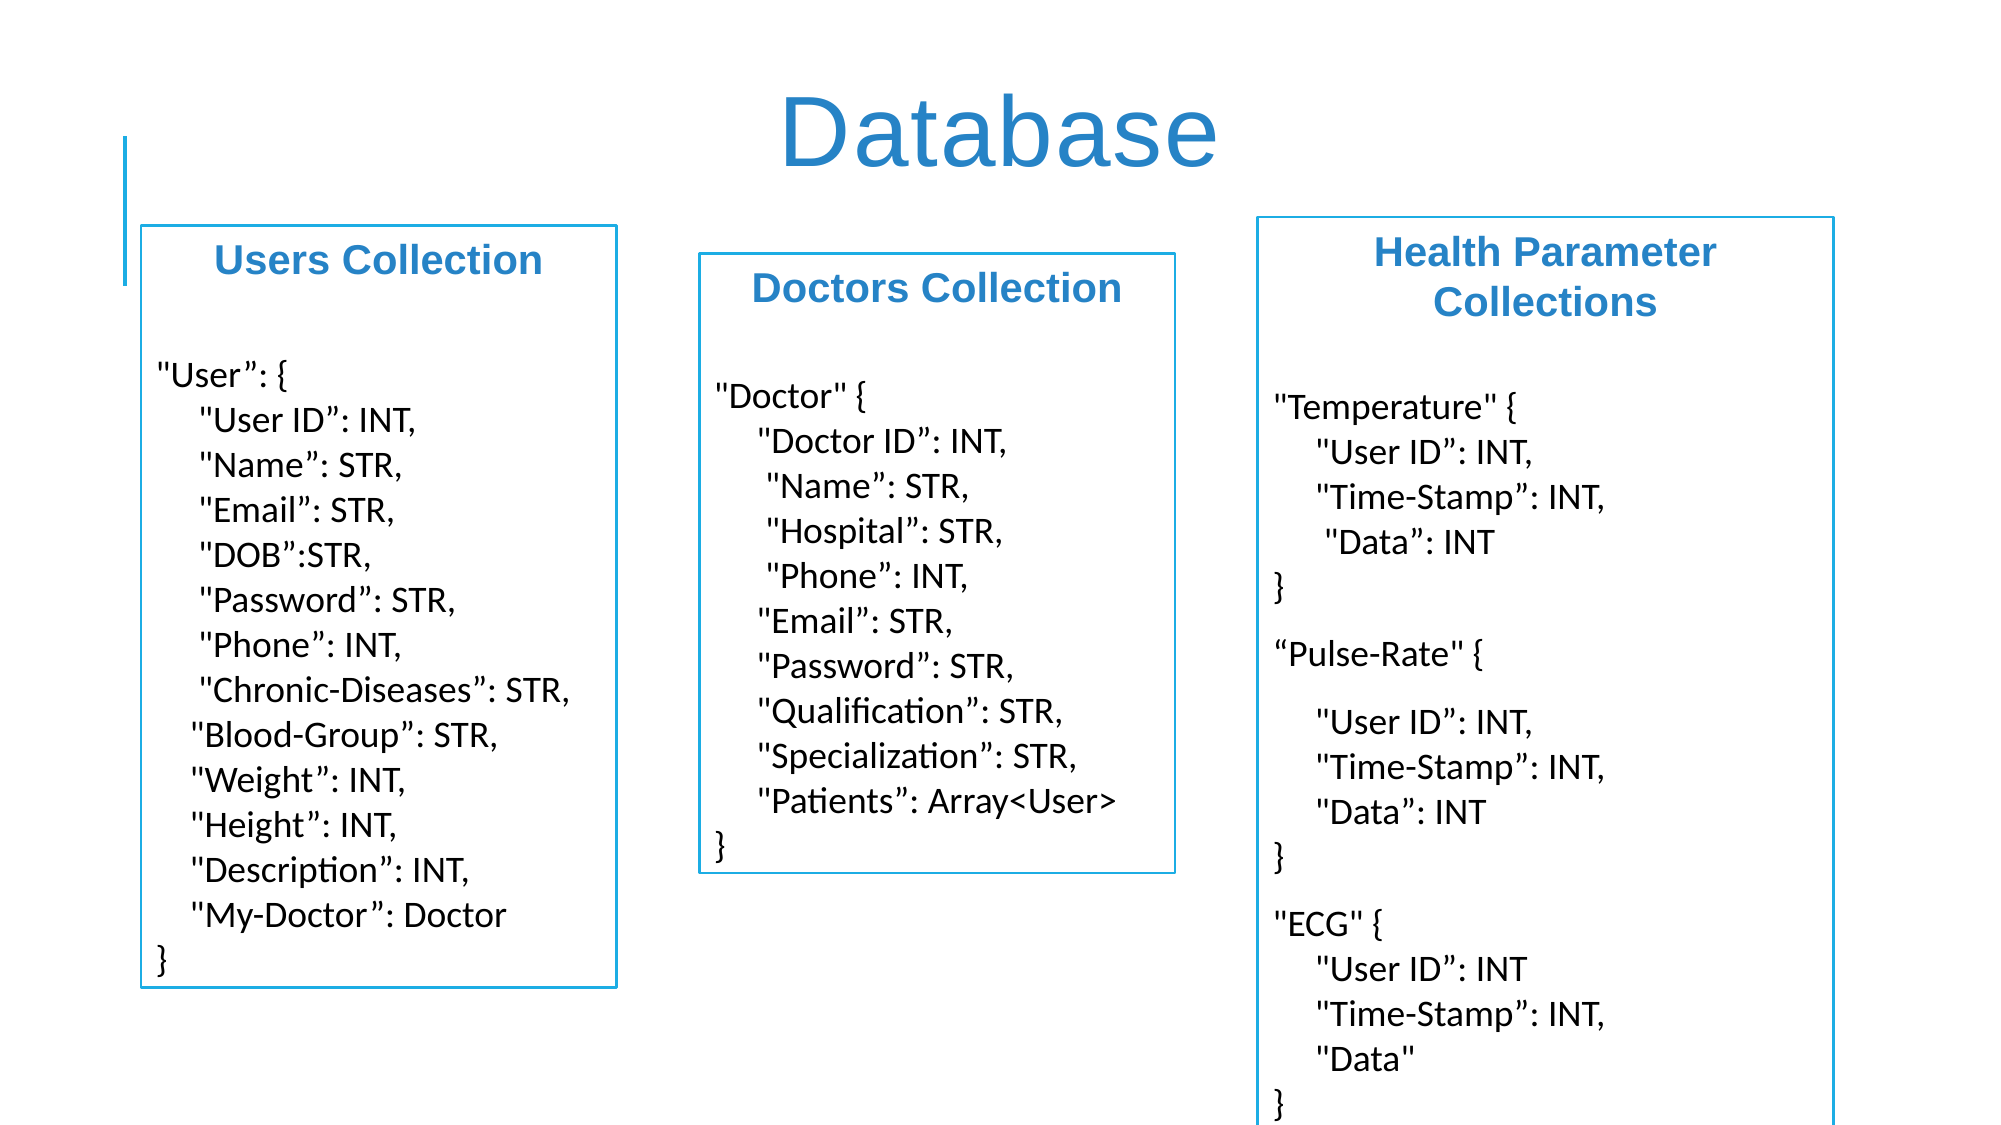

# Database
Health Parameter Collections

"Temperature" {
     "User ID”: INT,
     "Time-Stamp”: INT,
      "Data”: INT
}
“Pulse-Rate" {
     "User ID”: INT,
     "Time-Stamp”: INT,
     "Data”: INT
}
"ECG" {
     "User ID”: INT
     "Time-Stamp”: INT,
     "Data"
}
Users Collection

"User”: {
     "User ID”: INT,
     "Name”: STR,
     "Email”: STR,
     "DOB”:STR,
     "Password”: STR,
     "Phone”: INT,
     "Chronic-Diseases”: STR,
    "Blood-Group”: STR,
    "Weight”: INT,
    "Height”: INT,
    "Description”: INT,
    "My-Doctor”: Doctor
}
Doctors Collection

"Doctor" {
     "Doctor ID”: INT,
      "Name”: STR,
      "Hospital”: STR,
      "Phone”: INT,
     "Email”: STR,
     "Password”: STR,
     "Qualification”: STR,
     "Specialization”: STR,
     "Patients”: Array<User>
}